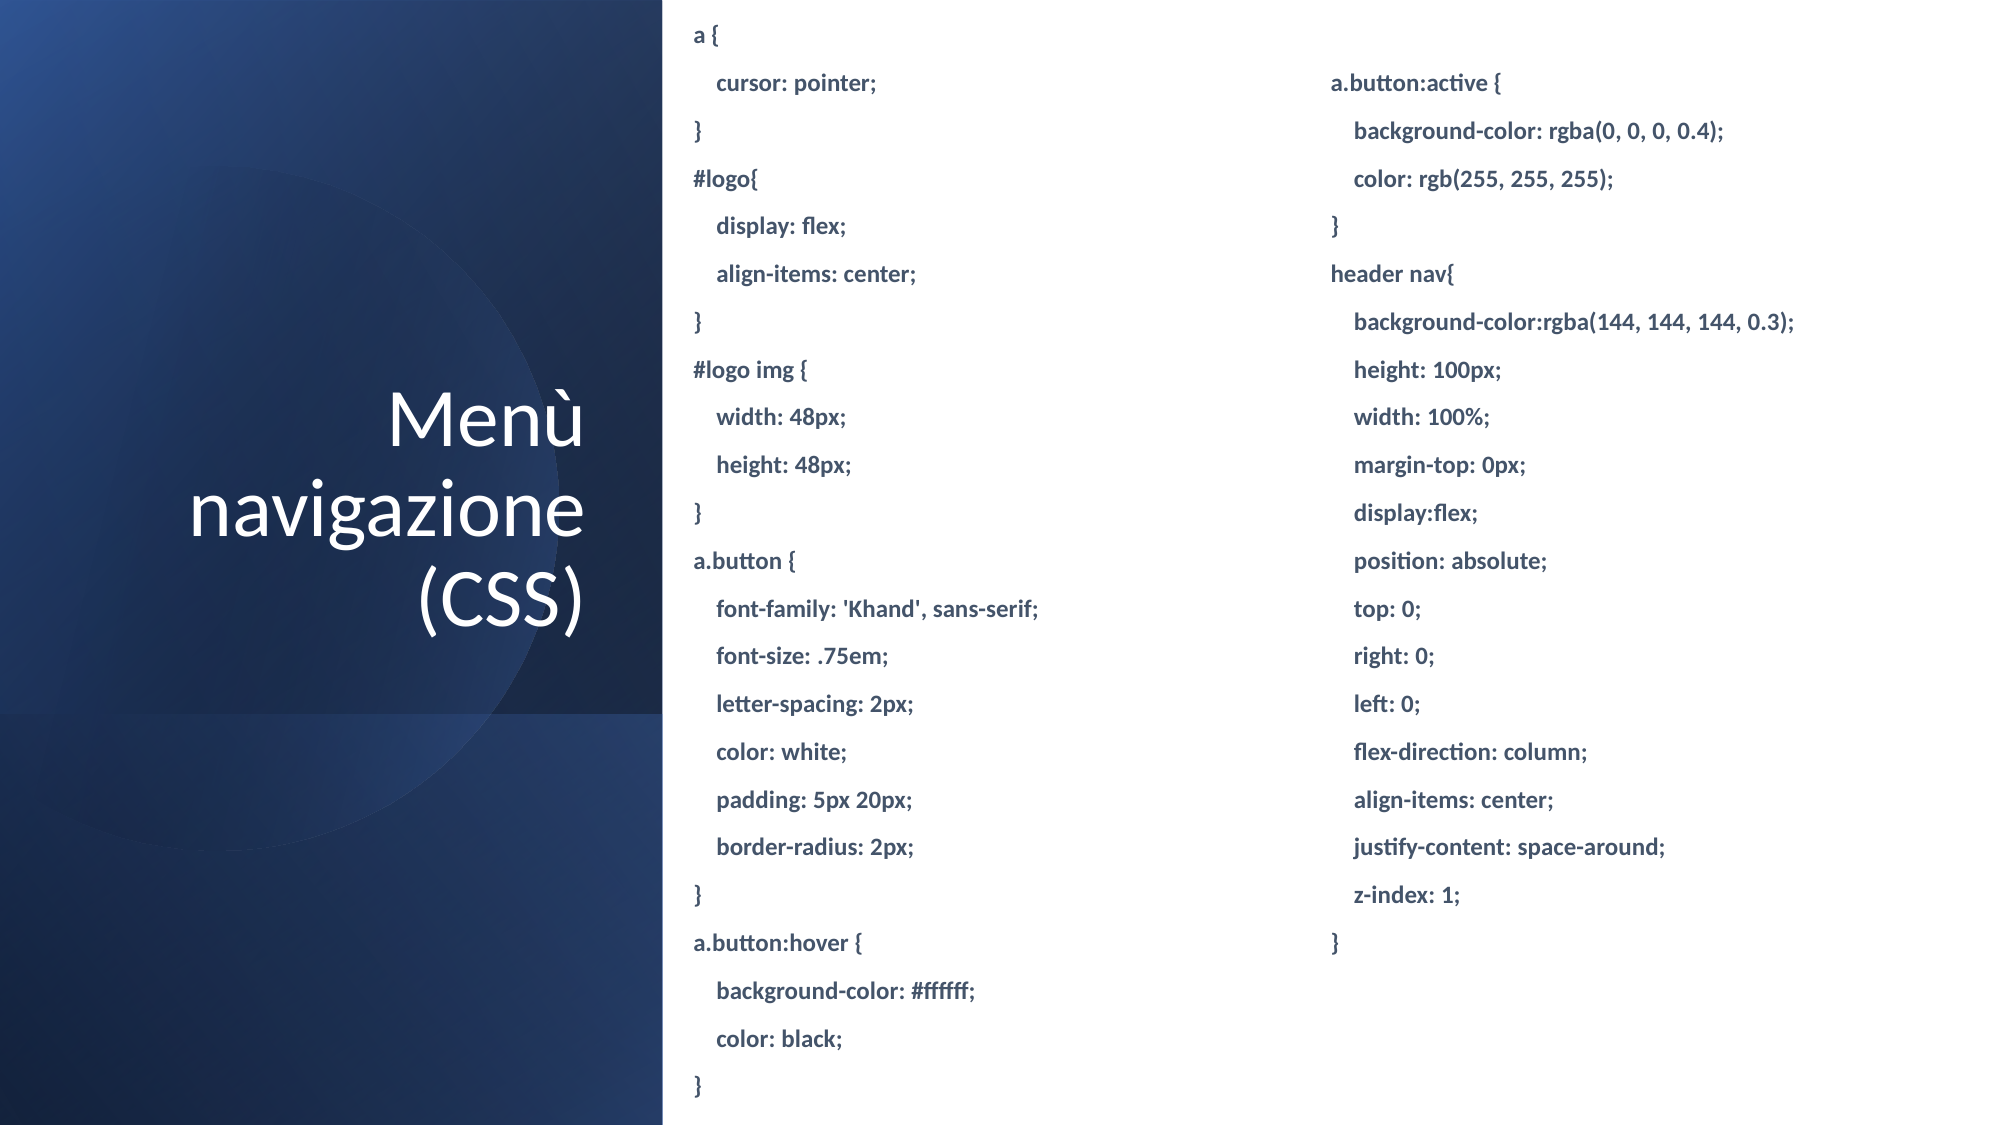

a {
    cursor: pointer;
}
#logo{
    display: flex;
    align-items: center;
}
#logo img {
    width: 48px;
    height: 48px;
}
a.button {
    font-family: 'Khand', sans-serif;
    font-size: .75em;
    letter-spacing: 2px;
    color: white;
    padding: 5px 20px;
    border-radius: 2px;
}
a.button:hover {
    background-color: #ffffff;
    color: black;
}

a.button:active {
    background-color: rgba(0, 0, 0, 0.4);
    color: rgb(255, 255, 255);
}
header nav{
    background-color:rgba(144, 144, 144, 0.3);
    height: 100px;
    width: 100%;
    margin-top: 0px;
    display:flex;
    position: absolute;
    top: 0;
    right: 0;
    left: 0;
    flex-direction: column;
    align-items: center;
    justify-content: space-around;
    z-index: 1;
}
# Menù navigazione (CSS)